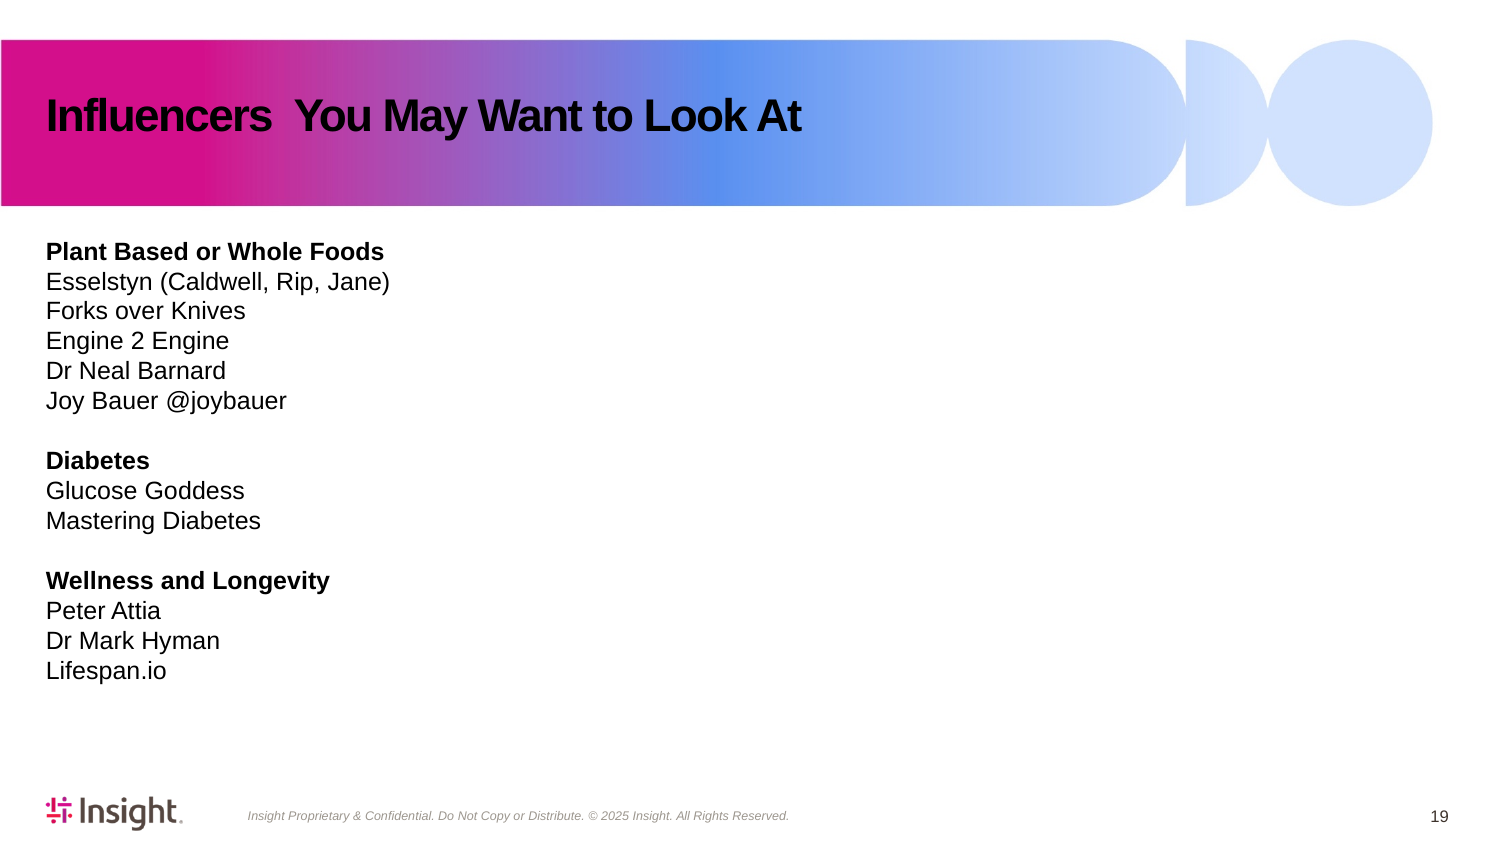

# Influencers  You May Want to Look At
Plant Based or Whole Foods
Esselstyn (Caldwell, Rip, Jane)
Forks over Knives
Engine 2 Engine
Dr Neal Barnard
Joy Bauer @joybauer

Diabetes
Glucose Goddess
Mastering Diabetes

Wellness and Longevity
Peter Attia
Dr Mark Hyman
Lifespan.io
19